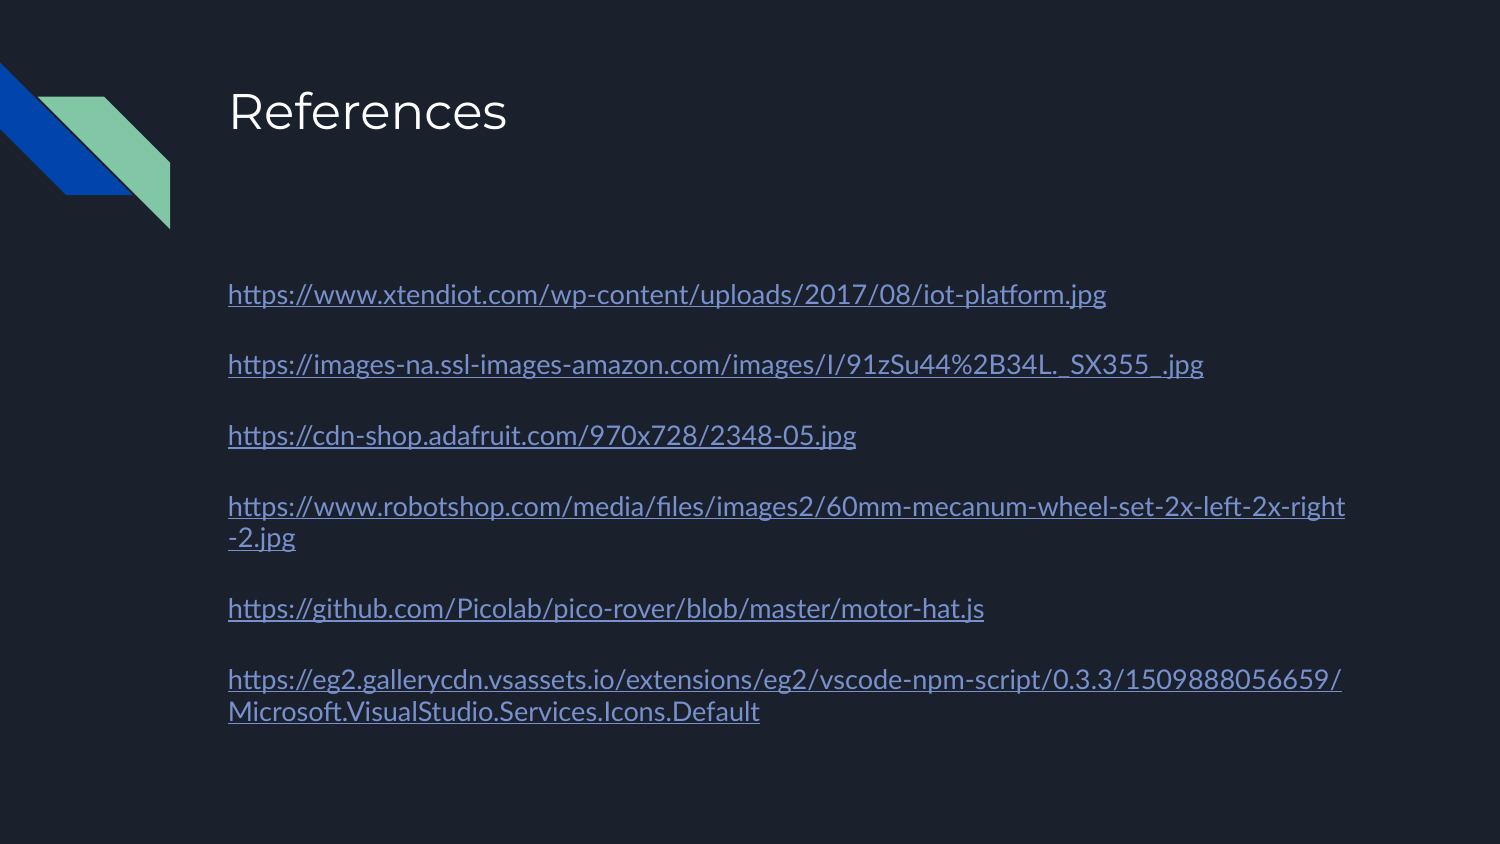

# References
https://www.xtendiot.com/wp-content/uploads/2017/08/iot-platform.jpg
https://images-na.ssl-images-amazon.com/images/I/91zSu44%2B34L._SX355_.jpg
https://cdn-shop.adafruit.com/970x728/2348-05.jpg
https://www.robotshop.com/media/files/images2/60mm-mecanum-wheel-set-2x-left-2x-right-2.jpg
https://github.com/Picolab/pico-rover/blob/master/motor-hat.js
https://eg2.gallerycdn.vsassets.io/extensions/eg2/vscode-npm-script/0.3.3/1509888056659/Microsoft.VisualStudio.Services.Icons.Default